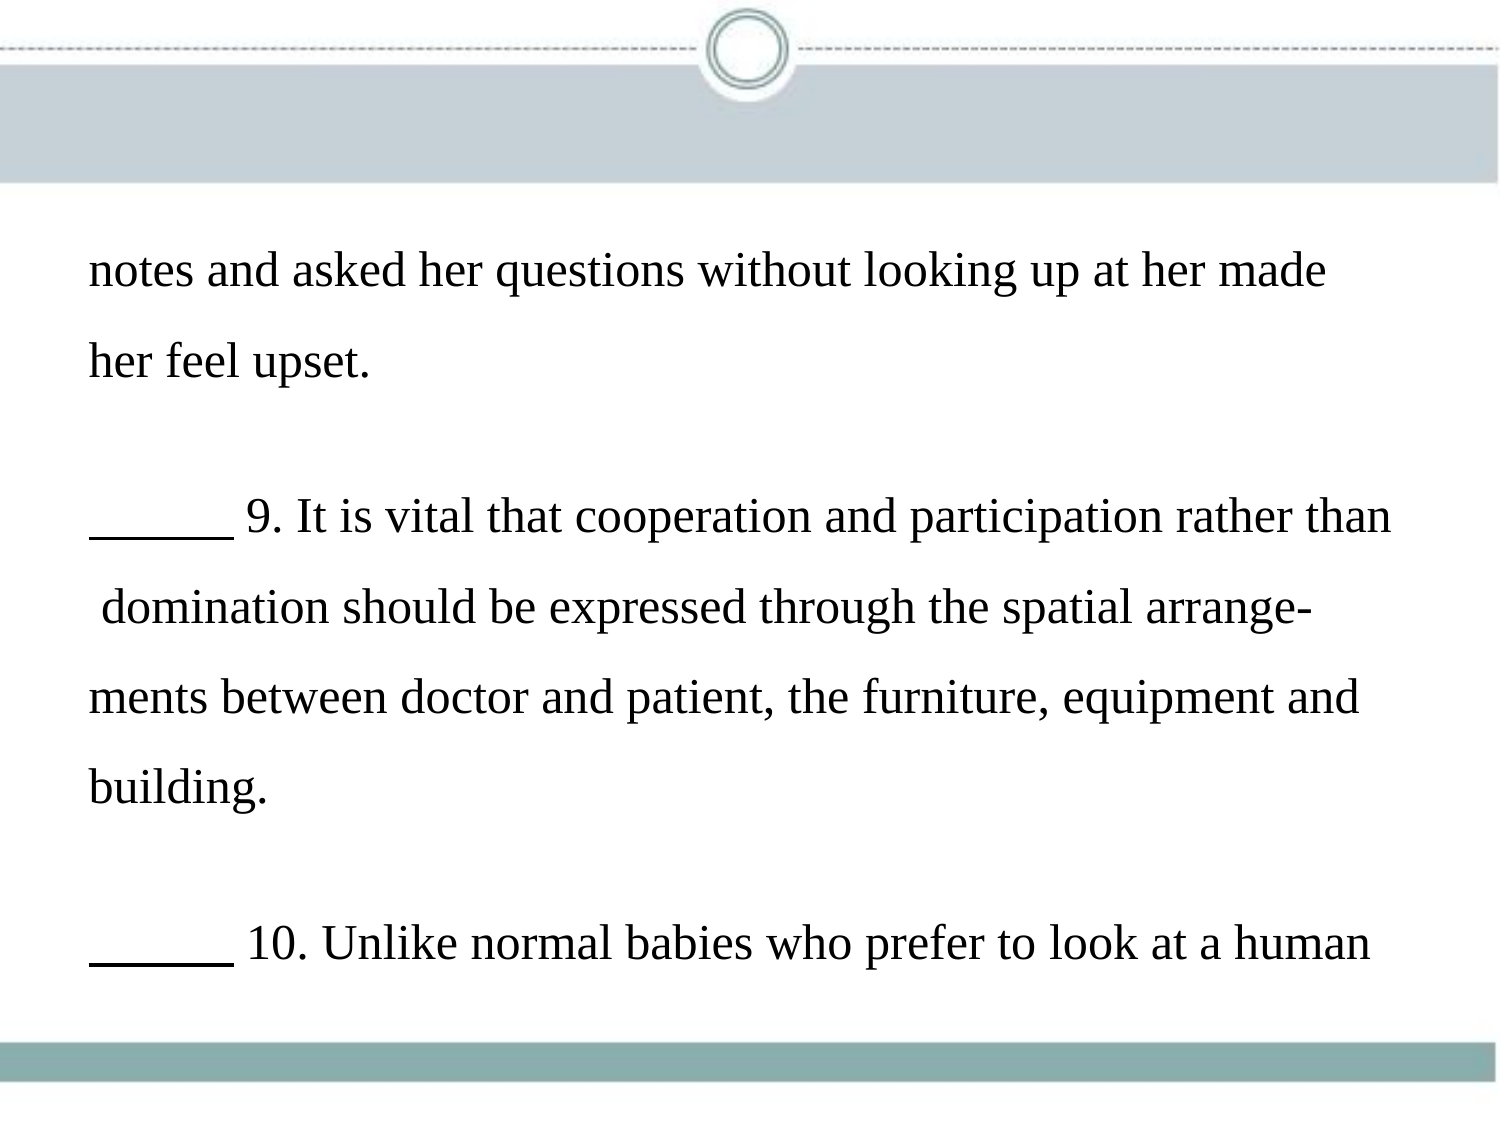

notes and asked her questions without looking up at her made
her feel upset.
　　    9. It is vital that cooperation and participation rather than
 domination should be expressed through the spatial arrange-
ments between doctor and patient, the furniture, equipment and
building.
　　    10. Unlike normal babies who prefer to look at a human